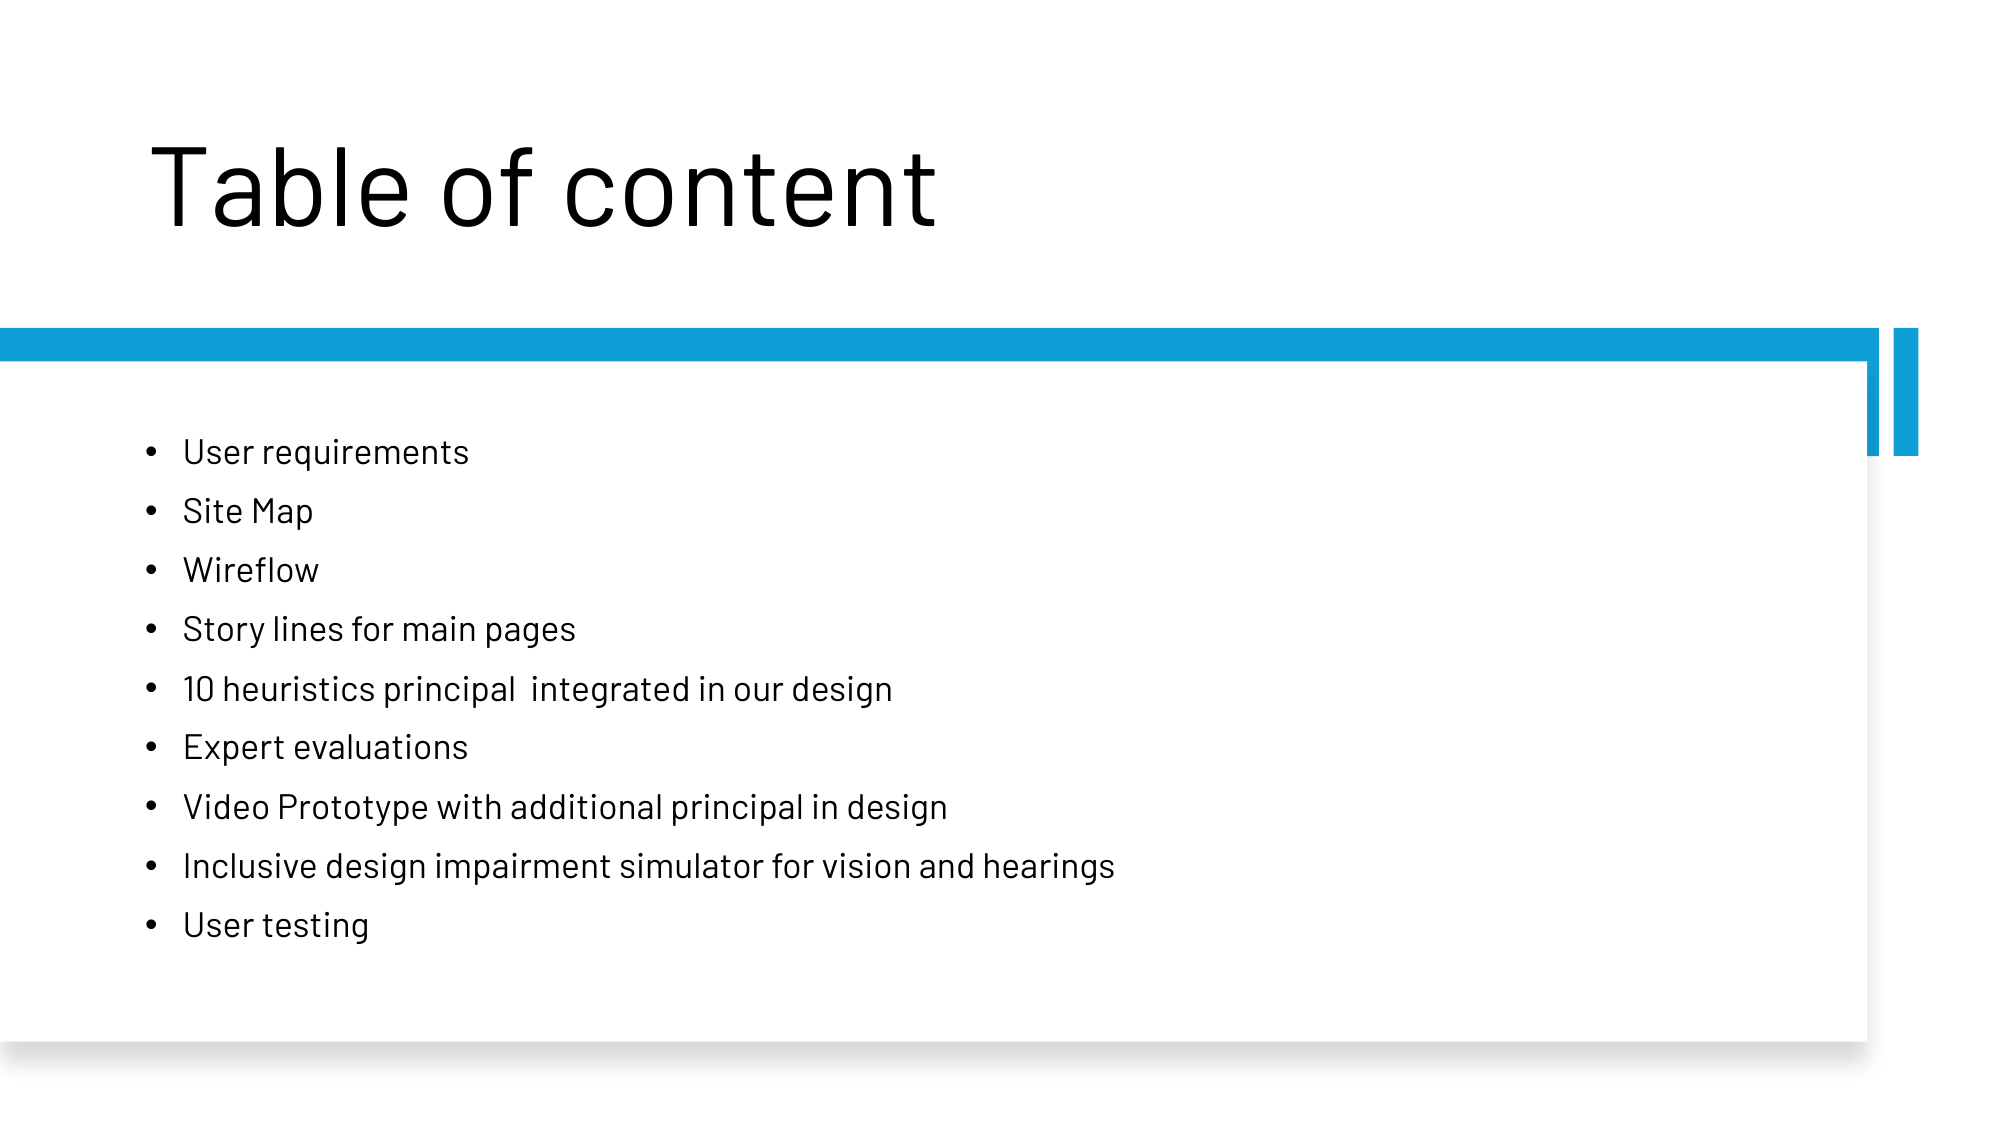

# Table of content

User requirements
Site Map
Wireflow
Story lines for main pages
10 heuristics principal  integrated in our design
Expert evaluations
Video Prototype with additional principal in design
Inclusive design impairment simulator for vision and hearings
User testing